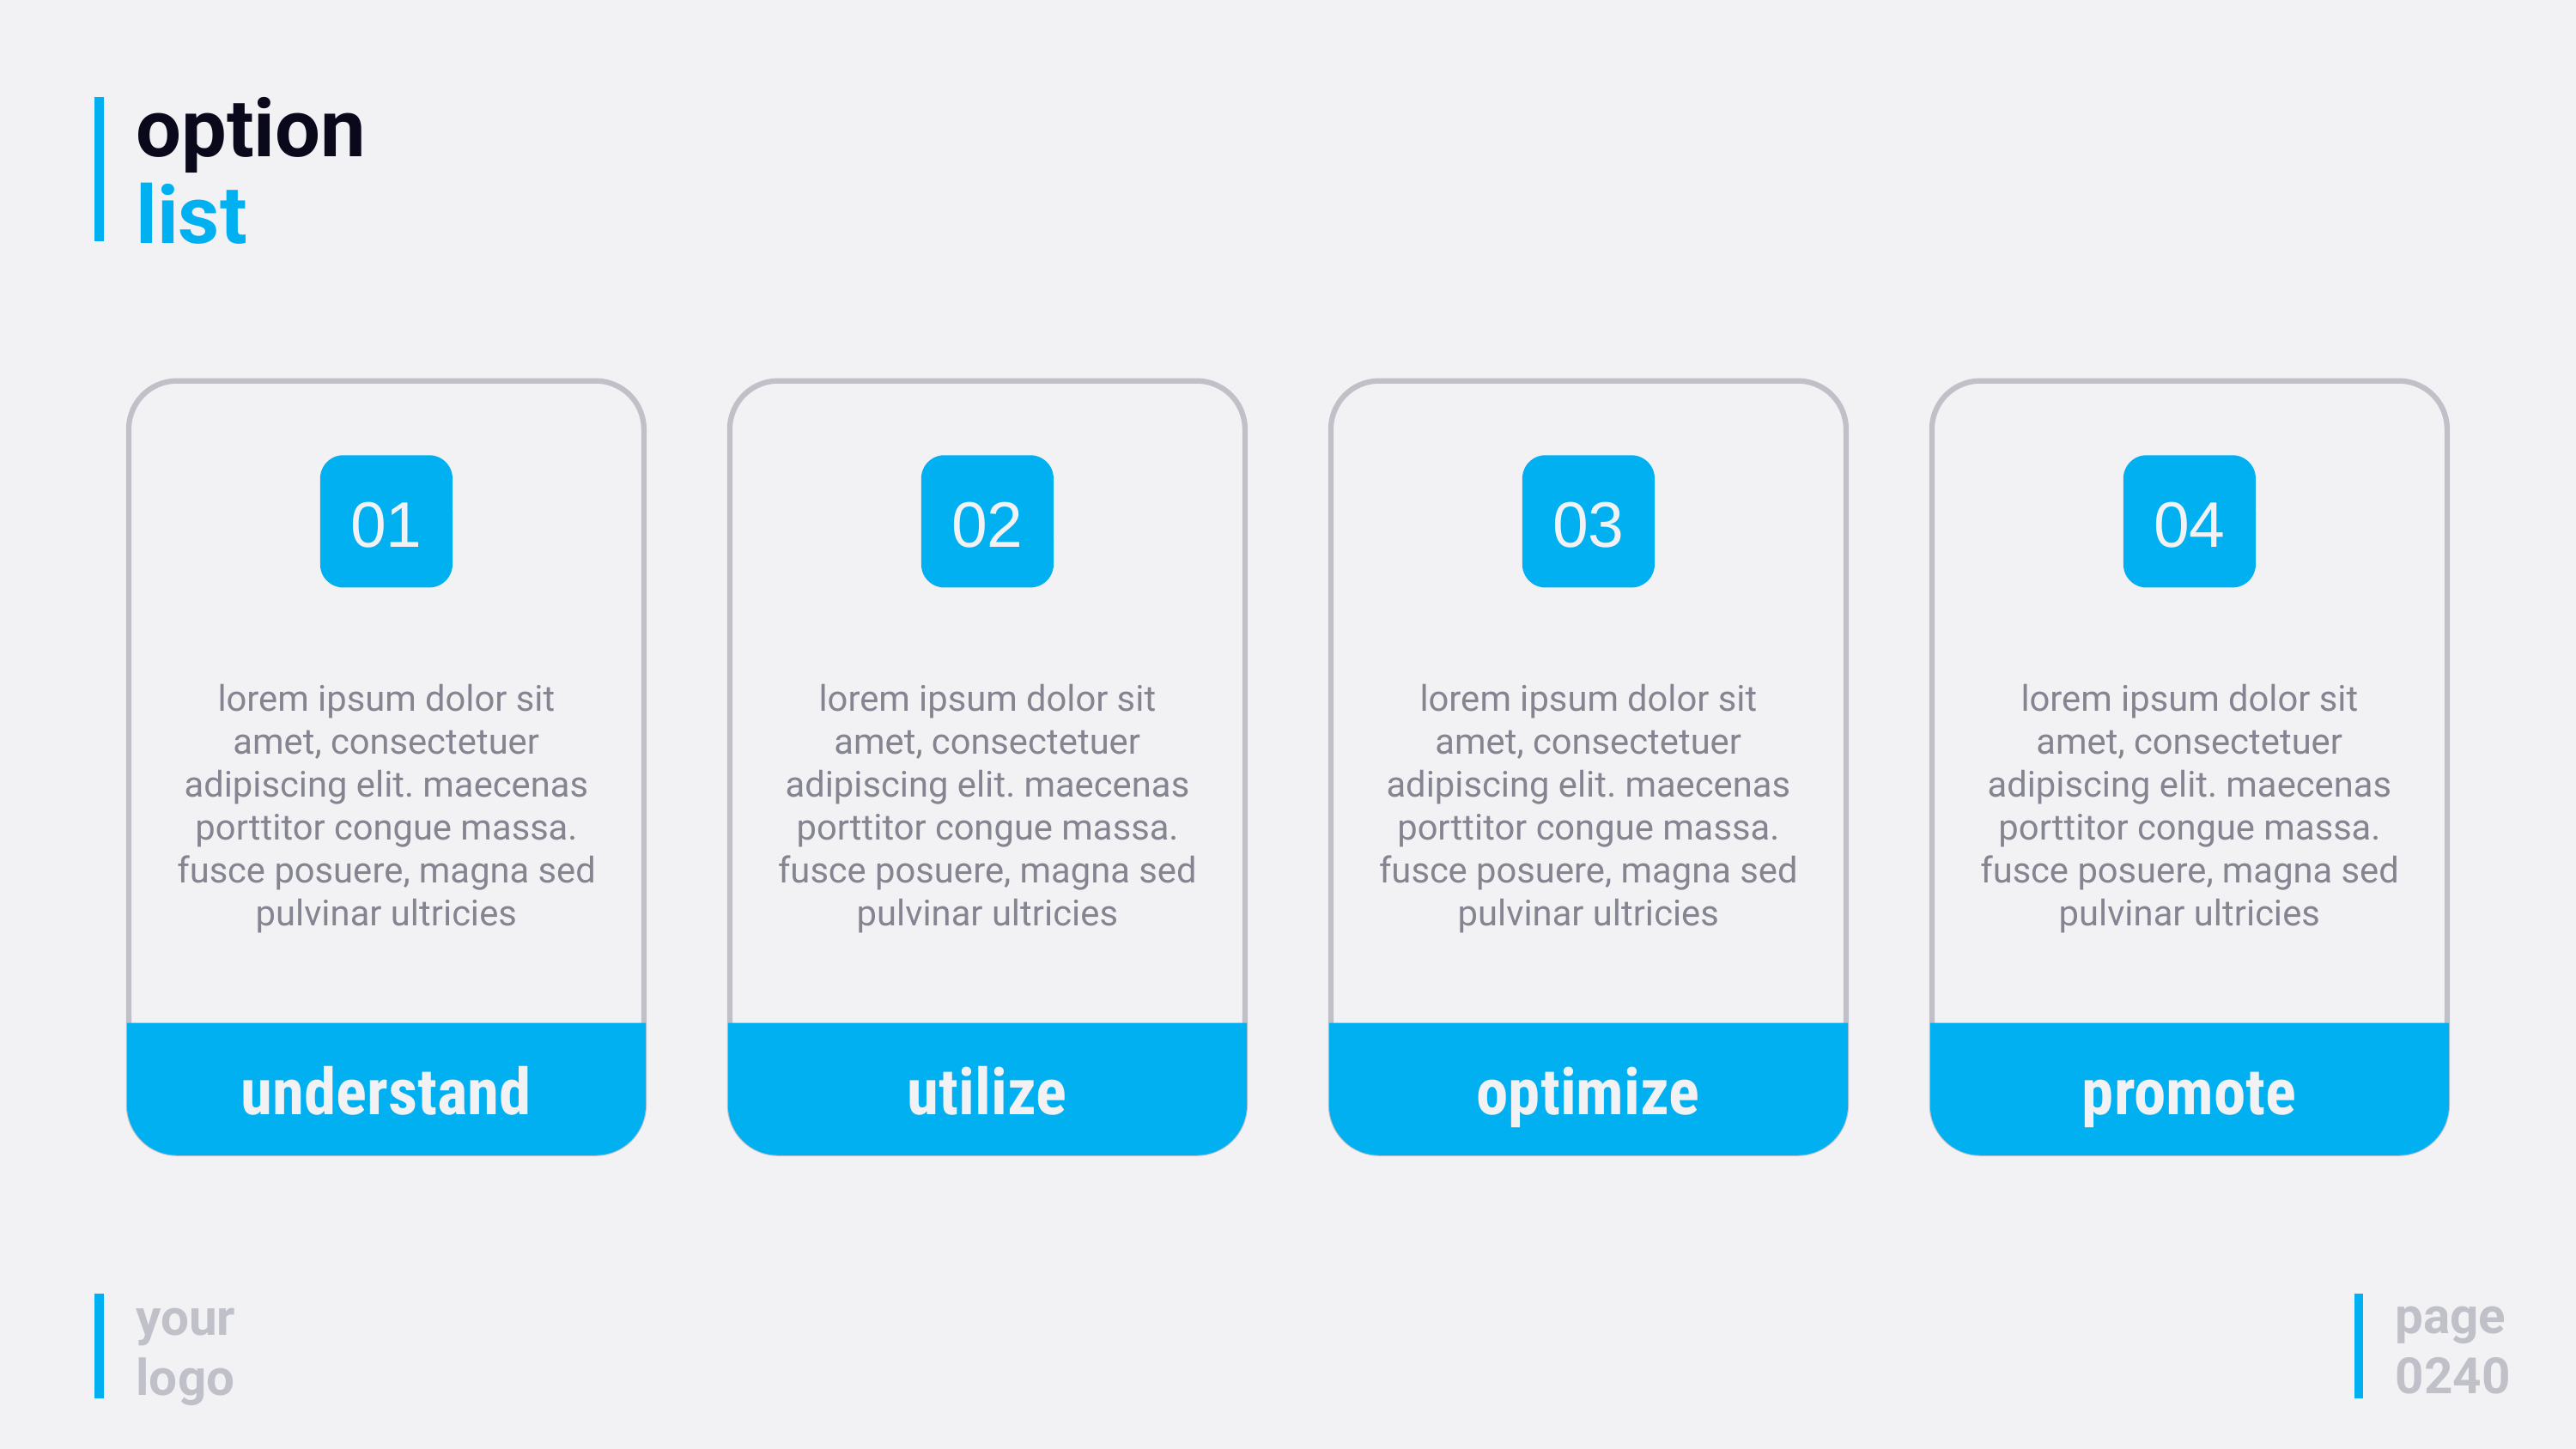

# option list

01
lorem ipsum dolor sit amet, consectetuer adipiscing elit. maecenas porttitor congue massa. fusce posuere, magna sed pulvinar ultricies
understand

02
lorem ipsum dolor sit amet, consectetuer adipiscing elit. maecenas porttitor congue massa. fusce posuere, magna sed pulvinar ultricies
utilize

03
lorem ipsum dolor sit amet, consectetuer adipiscing elit. maecenas porttitor congue massa. fusce posuere, magna sed pulvinar ultricies
optimize

04
lorem ipsum dolor sit amet, consectetuer adipiscing elit. maecenas porttitor congue massa. fusce posuere, magna sed pulvinar ultricies
promote
page
0240